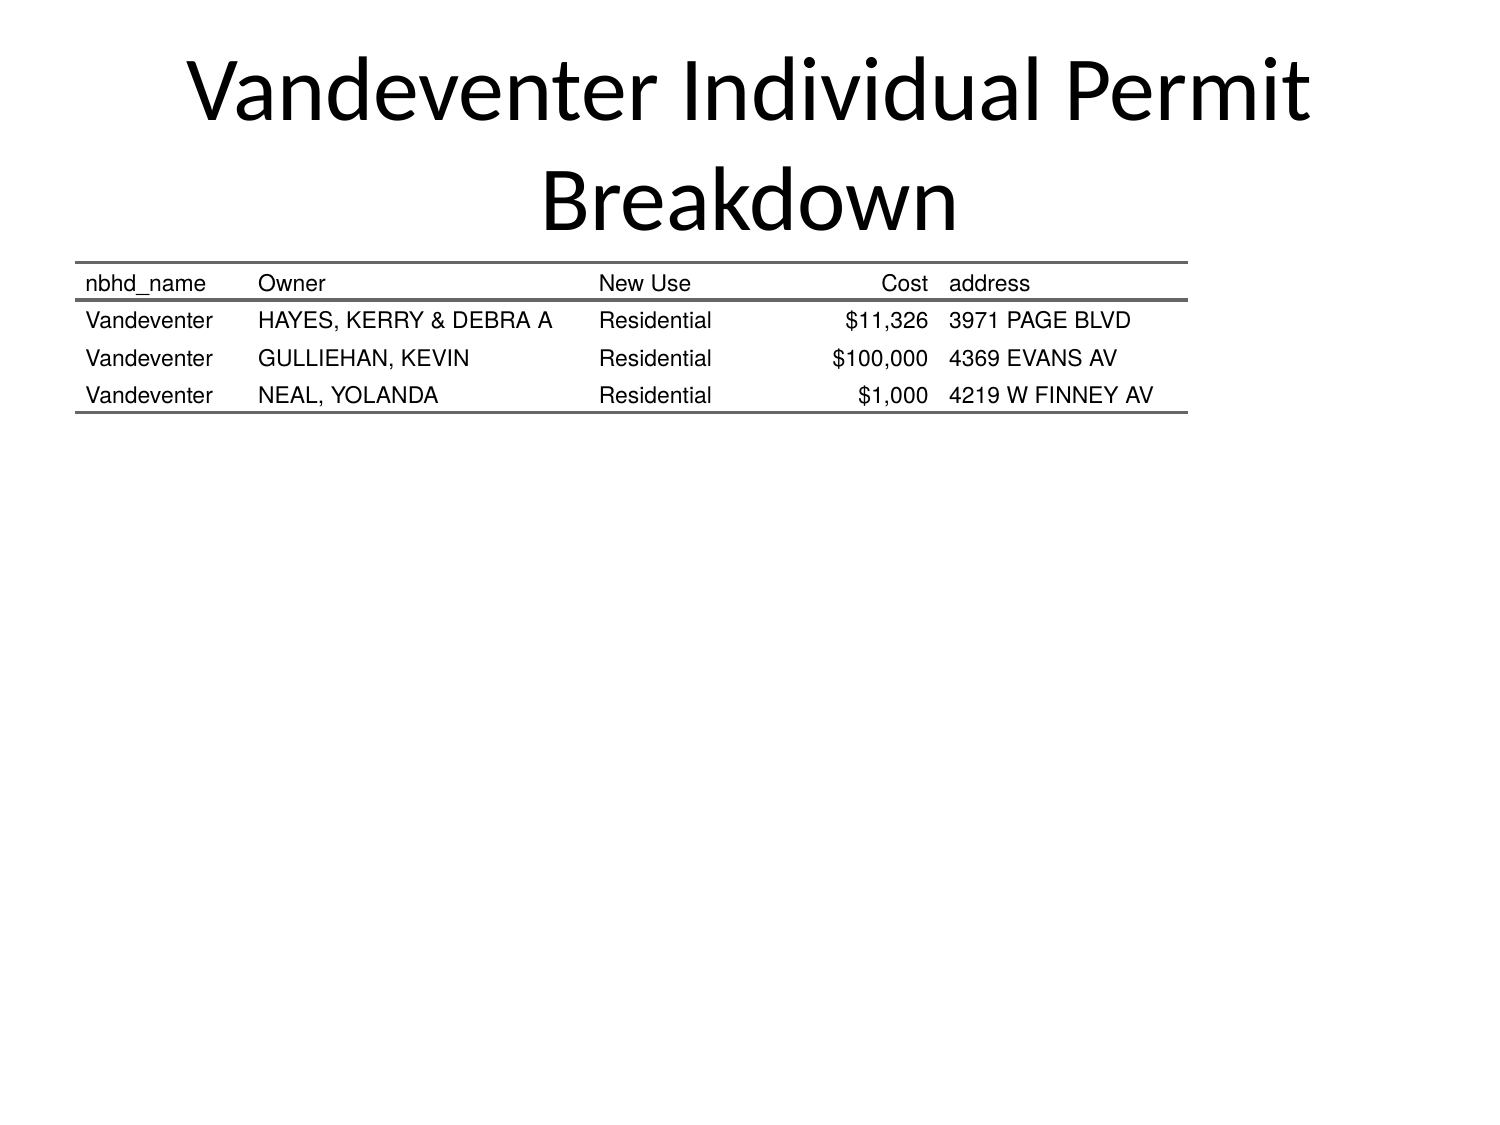

# Vandeventer Individual Permit Breakdown
| nbhd\_name | Owner | New Use | Cost | address |
| --- | --- | --- | --- | --- |
| Vandeventer | HAYES, KERRY & DEBRA A | Residential | $11,326 | 3971 PAGE BLVD |
| Vandeventer | GULLIEHAN, KEVIN | Residential | $100,000 | 4369 EVANS AV |
| Vandeventer | NEAL, YOLANDA | Residential | $1,000 | 4219 W FINNEY AV |